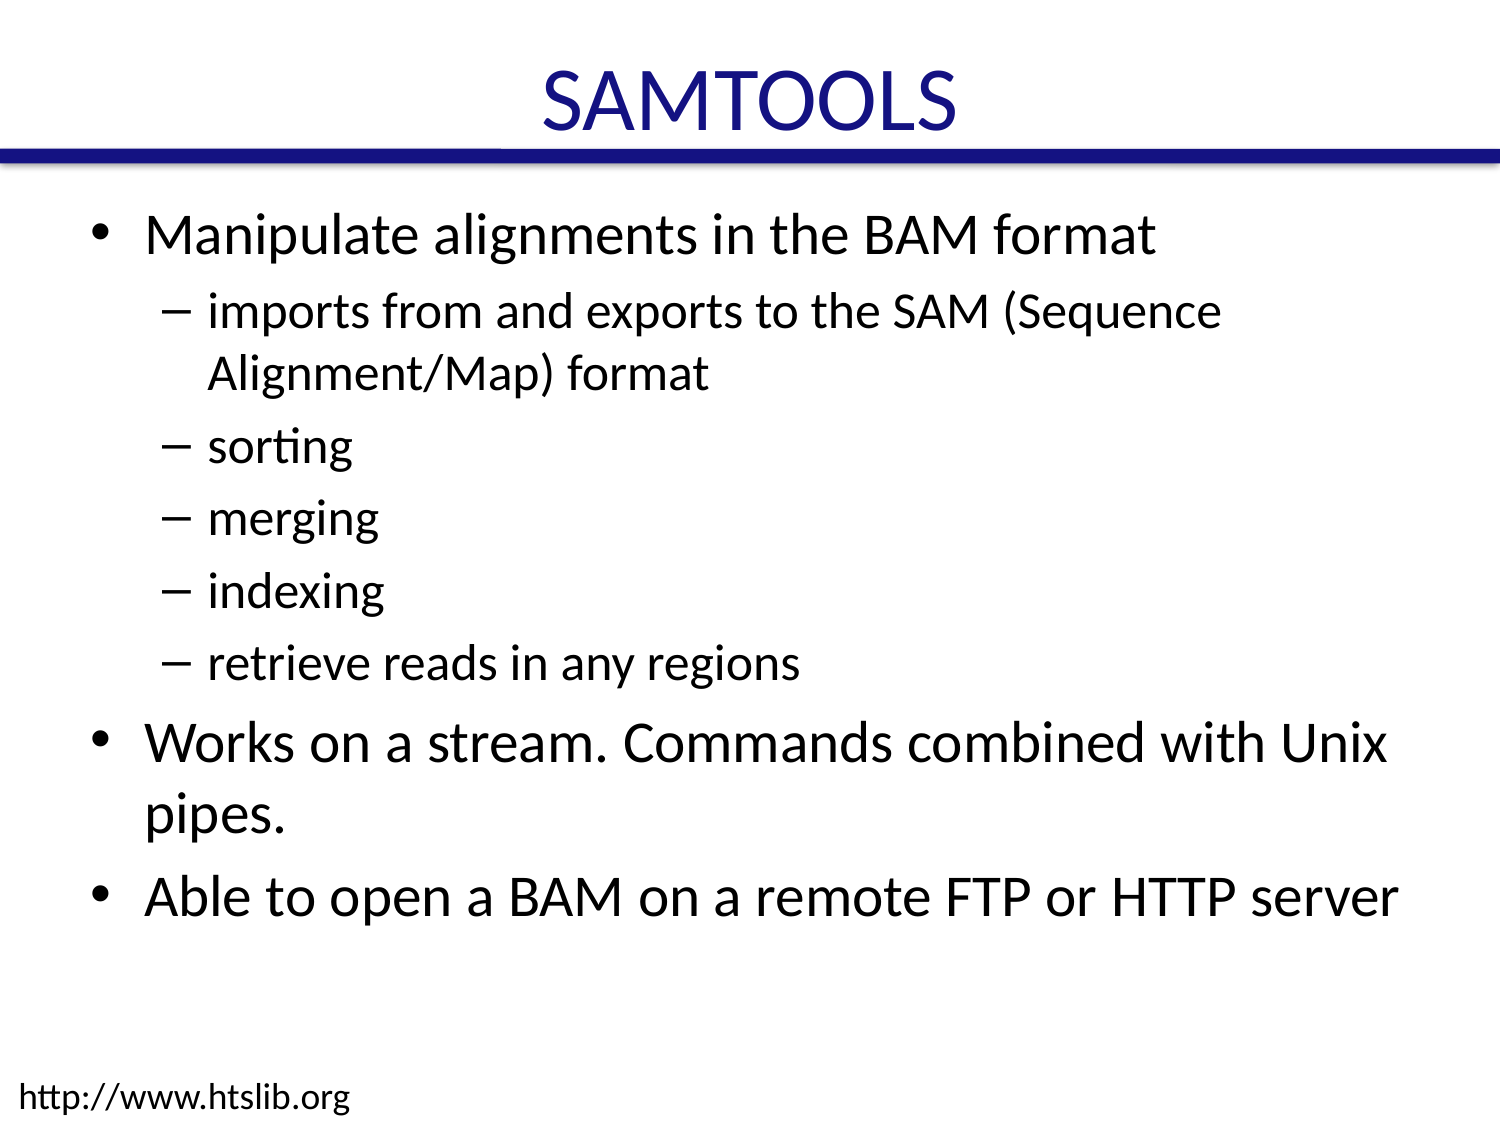

# SAMTOOLS
Manipulate alignments in the BAM format
imports from and exports to the SAM (Sequence Alignment/Map) format
sorting
merging
indexing
retrieve reads in any regions
Works on a stream. Commands combined with Unix pipes.
Able to open a BAM on a remote FTP or HTTP server
http://www.htslib.org